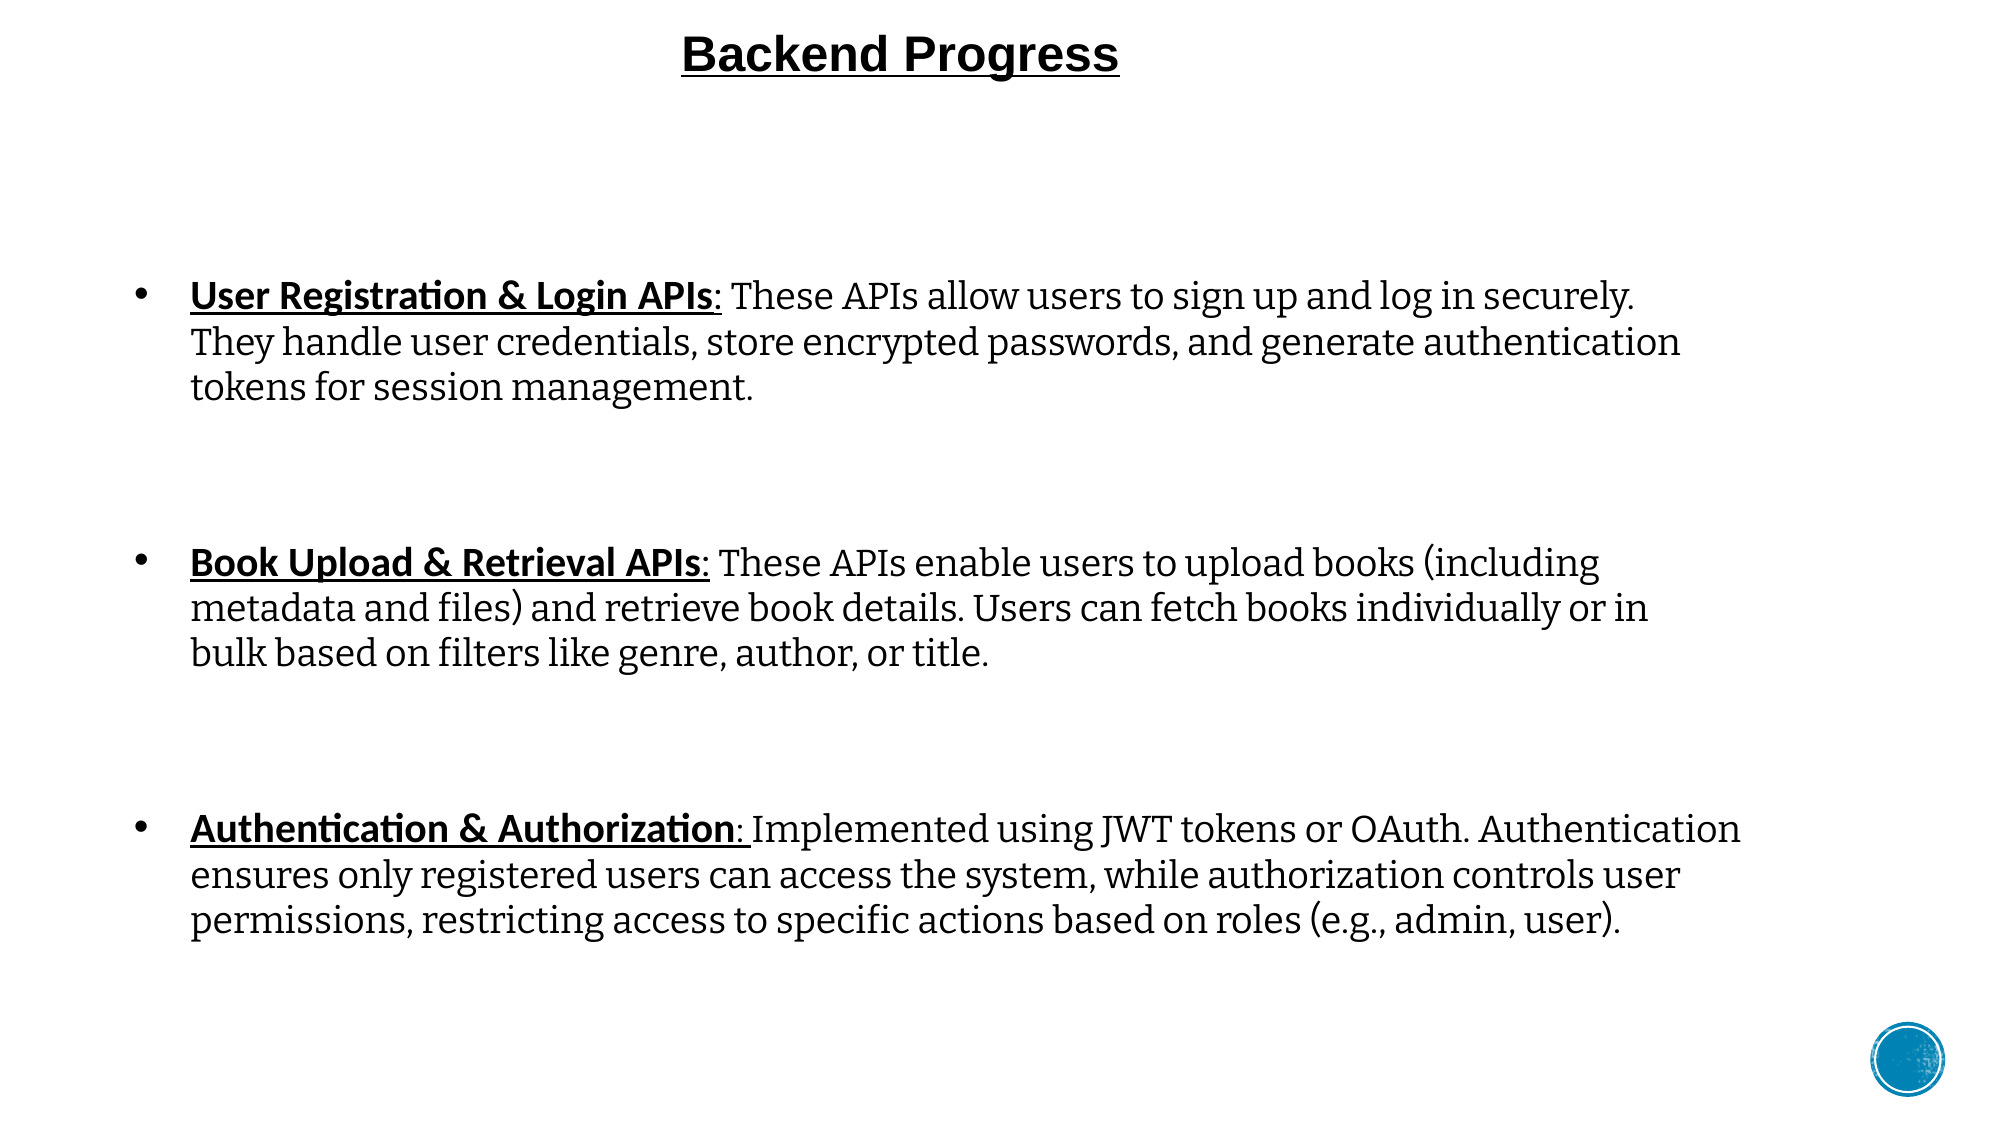

Backend Progress

User Registration & Login APIs: These APIs allow users to sign up and log in securely. They handle user credentials, store encrypted passwords, and generate authentication tokens for session management.
Book Upload & Retrieval APIs: These APIs enable users to upload books (including metadata and files) and retrieve book details. Users can fetch books individually or in bulk based on filters like genre, author, or title.
Authentication & Authorization: Implemented using JWT tokens or OAuth. Authentication ensures only registered users can access the system, while authorization controls user permissions, restricting access to specific actions based on roles (e.g., admin, user).